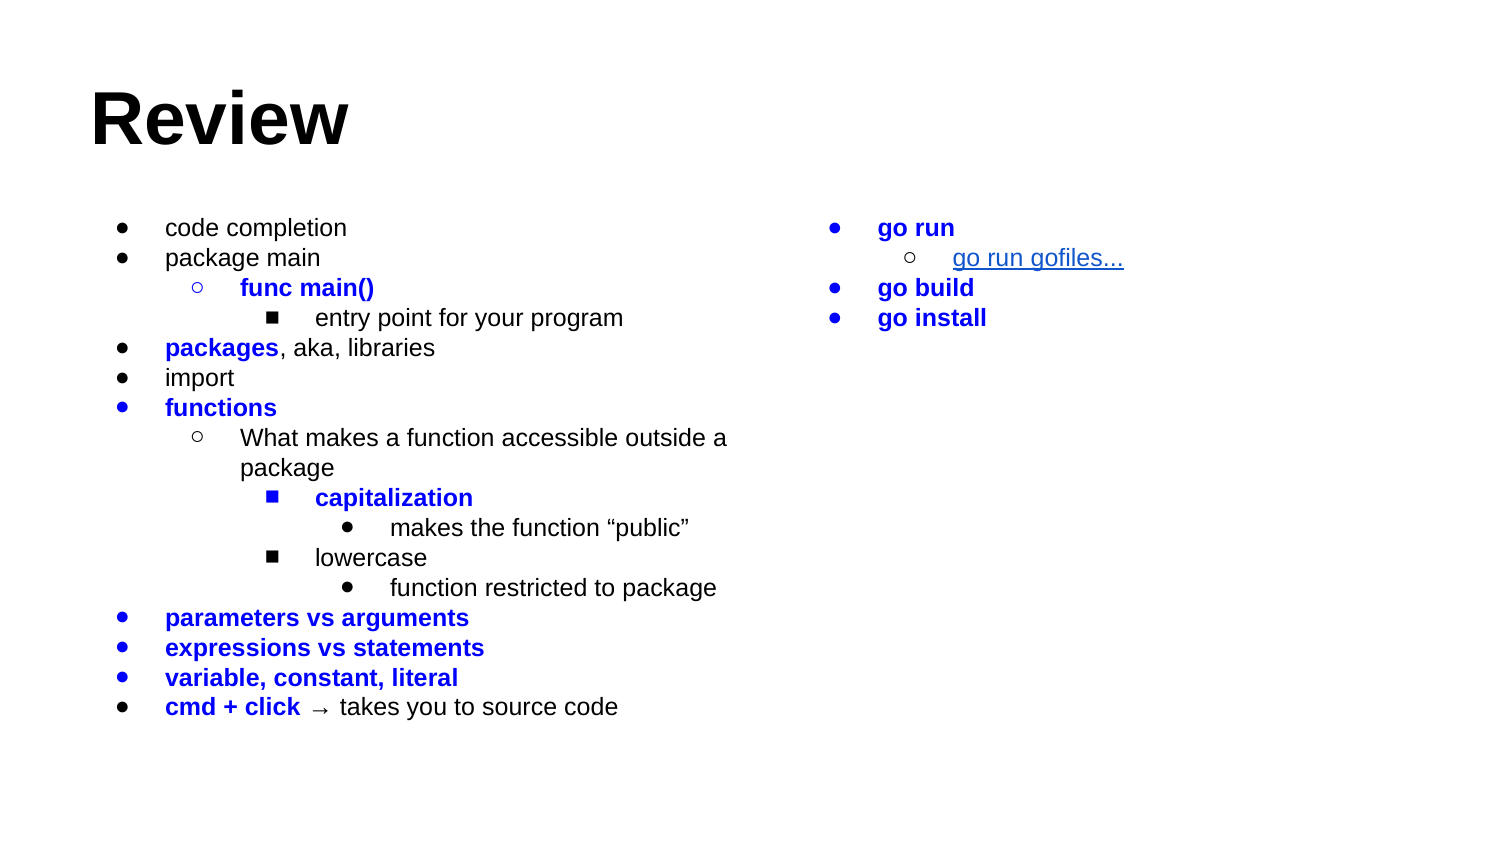

# Review
code completion
package main
func main()
entry point for your program
packages, aka, libraries
import
functions
What makes a function accessible outside a package
capitalization
makes the function “public”
lowercase
function restricted to package
parameters vs arguments
expressions vs statements
variable, constant, literal
cmd + click → takes you to source code
go run
go run gofiles...
go build
go install